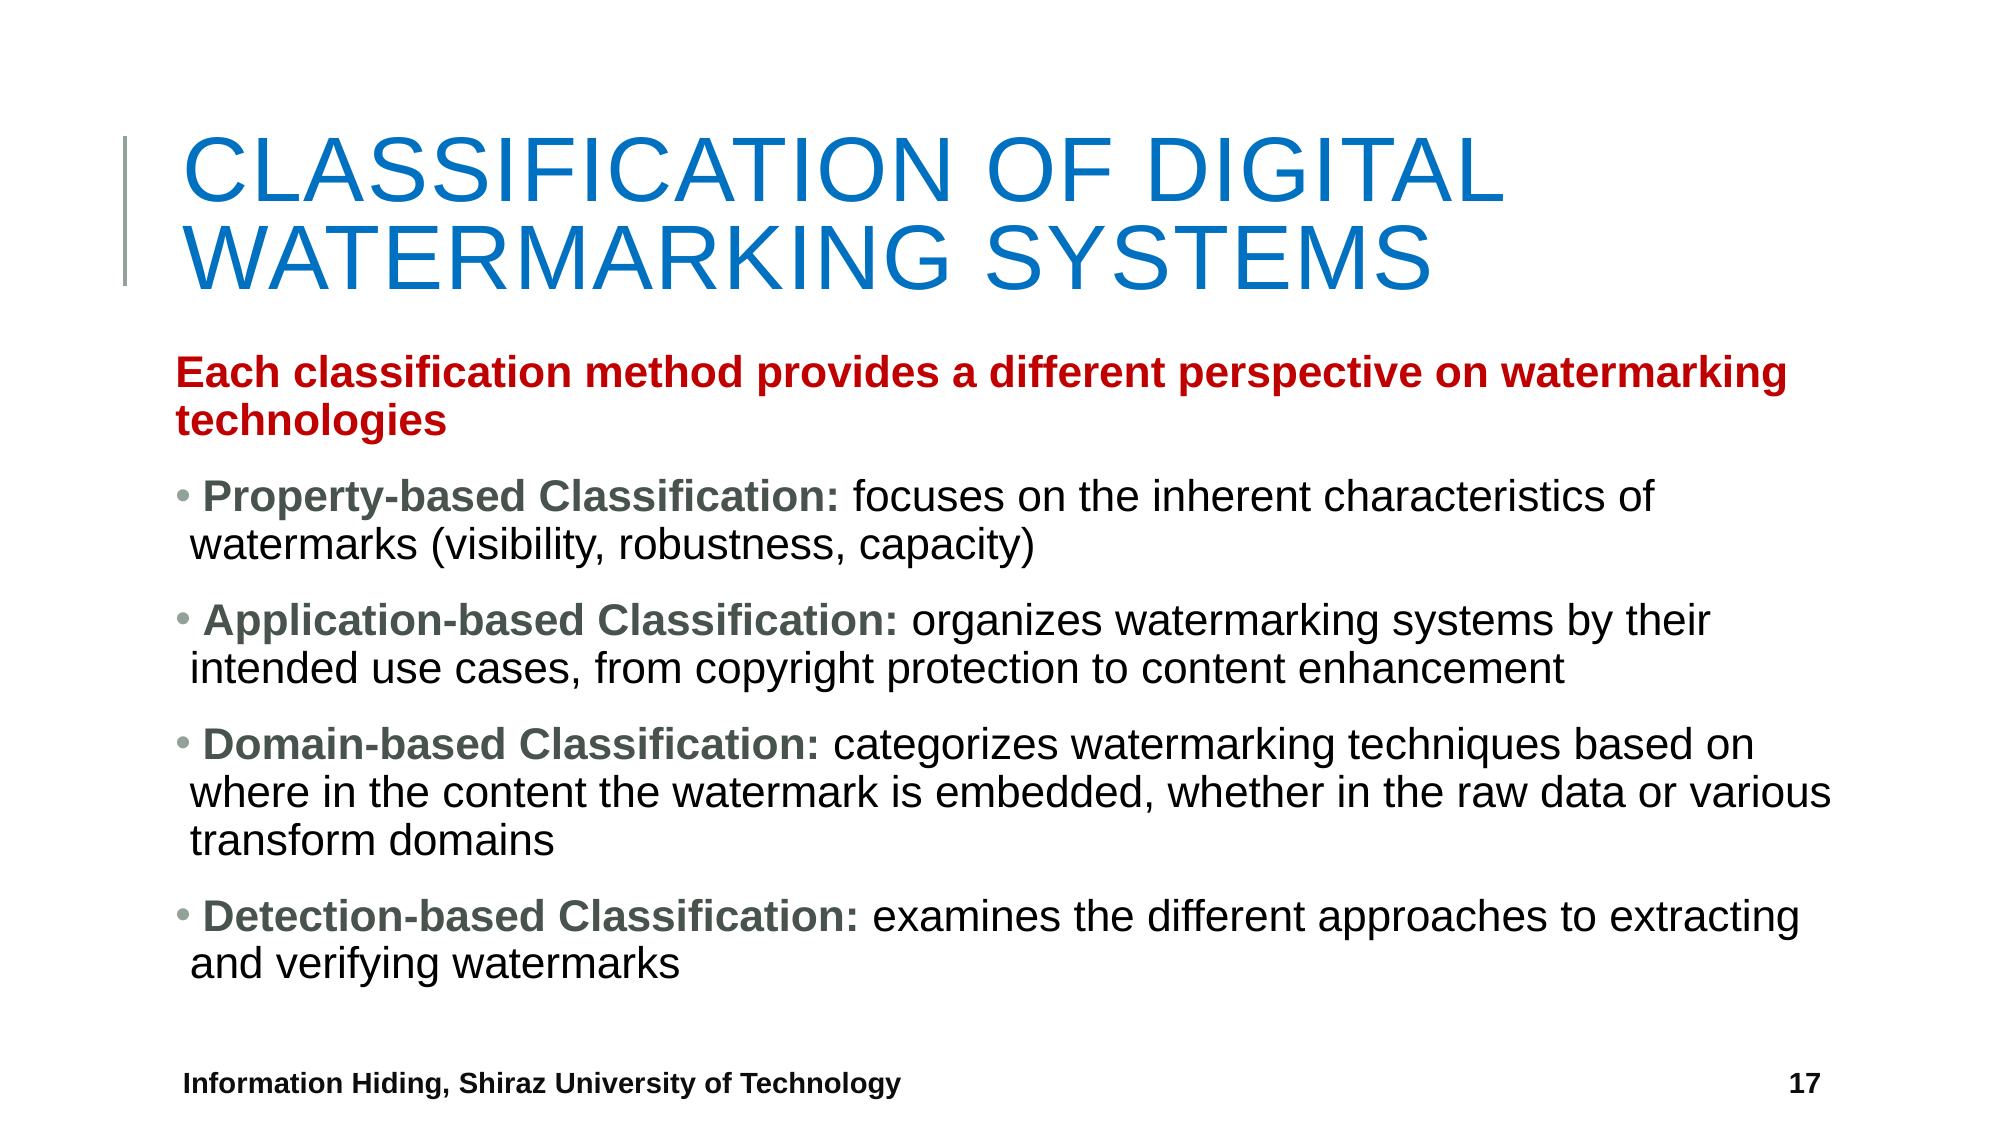

# Classification of Digital Watermarking Systems
Each classification method provides a different perspective on watermarking technologies
 Property-based Classification: focuses on the inherent characteristics of watermarks (visibility, robustness, capacity)
 Application-based Classification: organizes watermarking systems by their intended use cases, from copyright protection to content enhancement
 Domain-based Classification: categorizes watermarking techniques based on where in the content the watermark is embedded, whether in the raw data or various transform domains
 Detection-based Classification: examines the different approaches to extracting and verifying watermarks
Information Hiding, Shiraz University of Technology
17